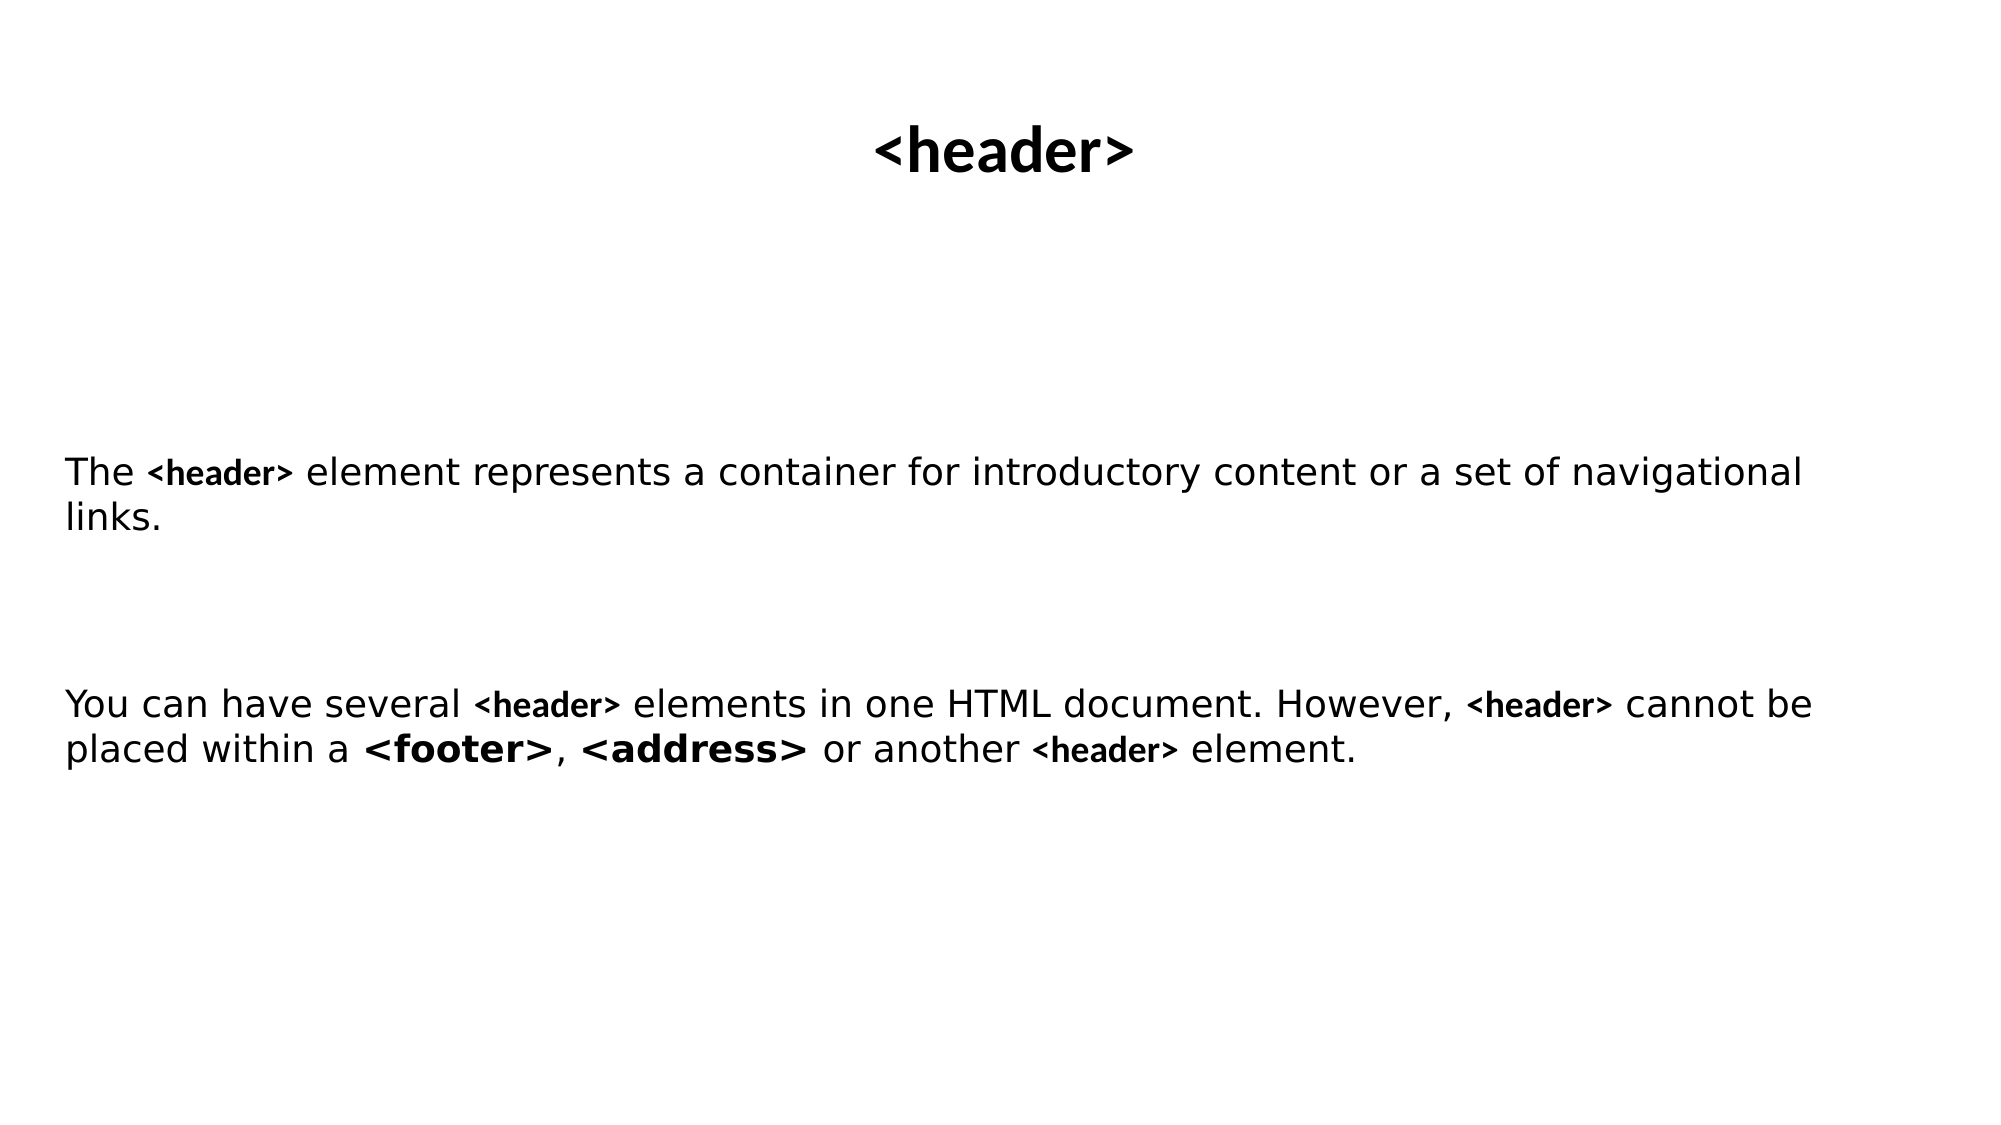

<header>
The <header> element represents a container for introductory content or a set of navigational links.
You can have several <header> elements in one HTML document. However, <header> cannot be placed within a <footer>, <address> or another <header> element.